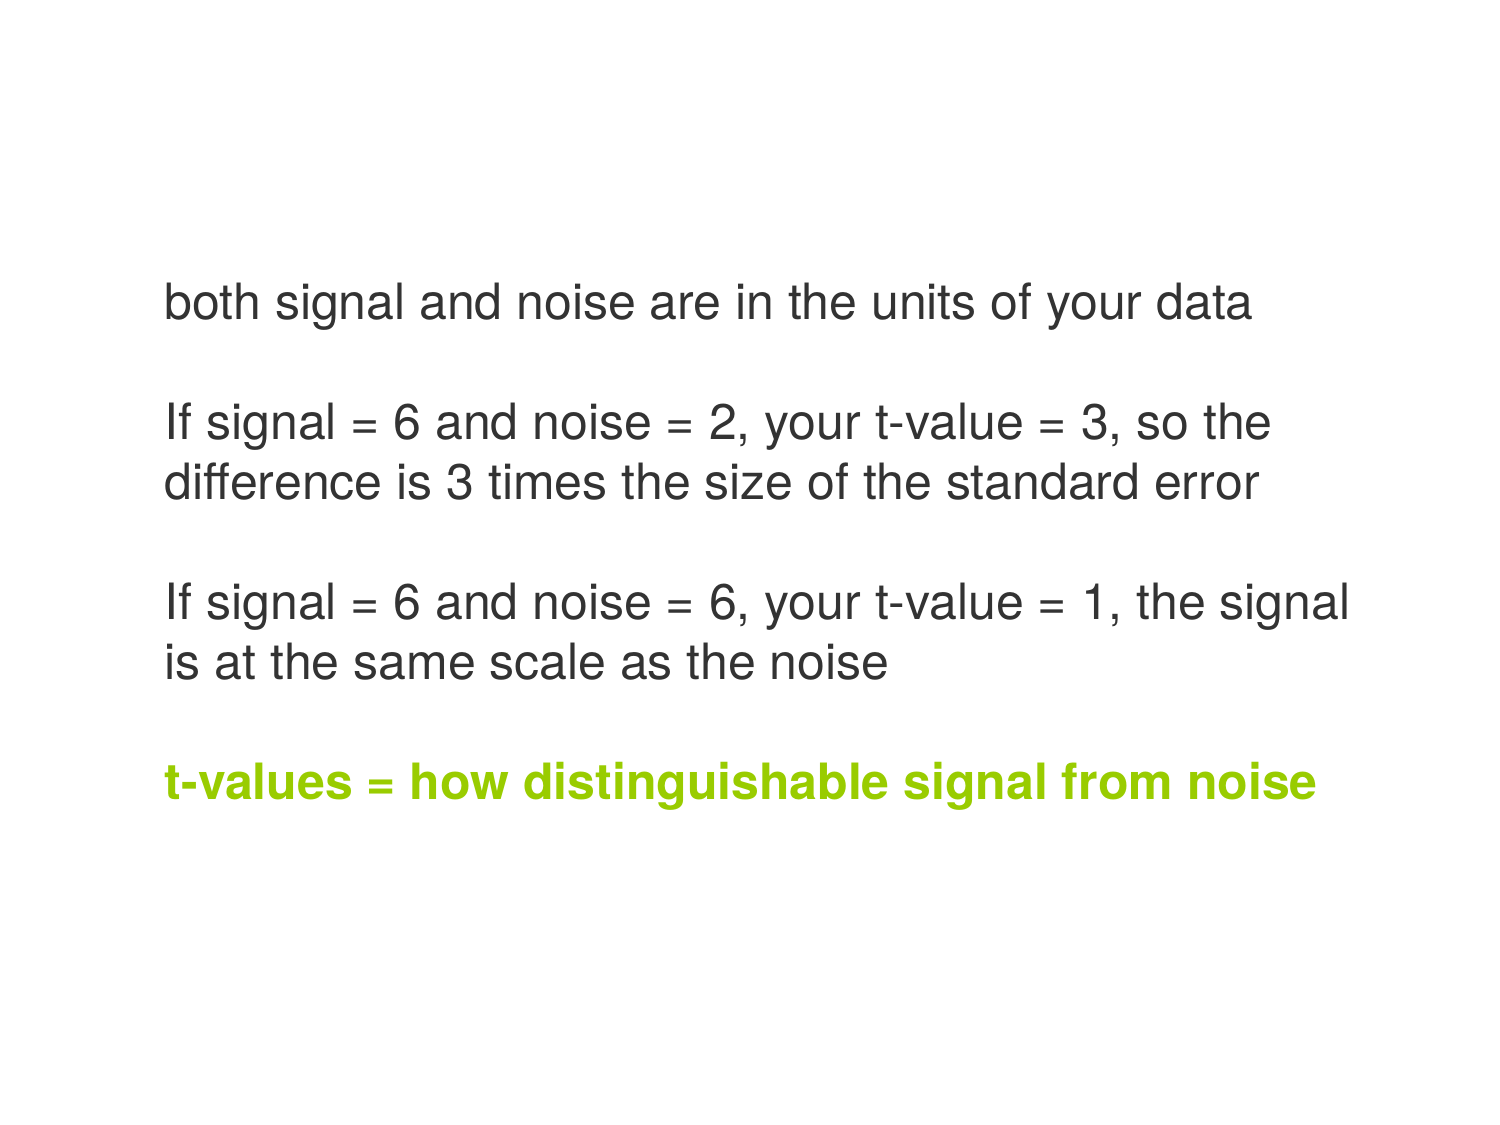

both signal and noise are in the units of your data

If signal = 6 and noise = 2, your t-value = 3, so the difference is 3 times the size of the standard error

If signal = 6 and noise = 6, your t-value = 1, the signal is at the same scale as the noise

t-values = how distinguishable signal from noise